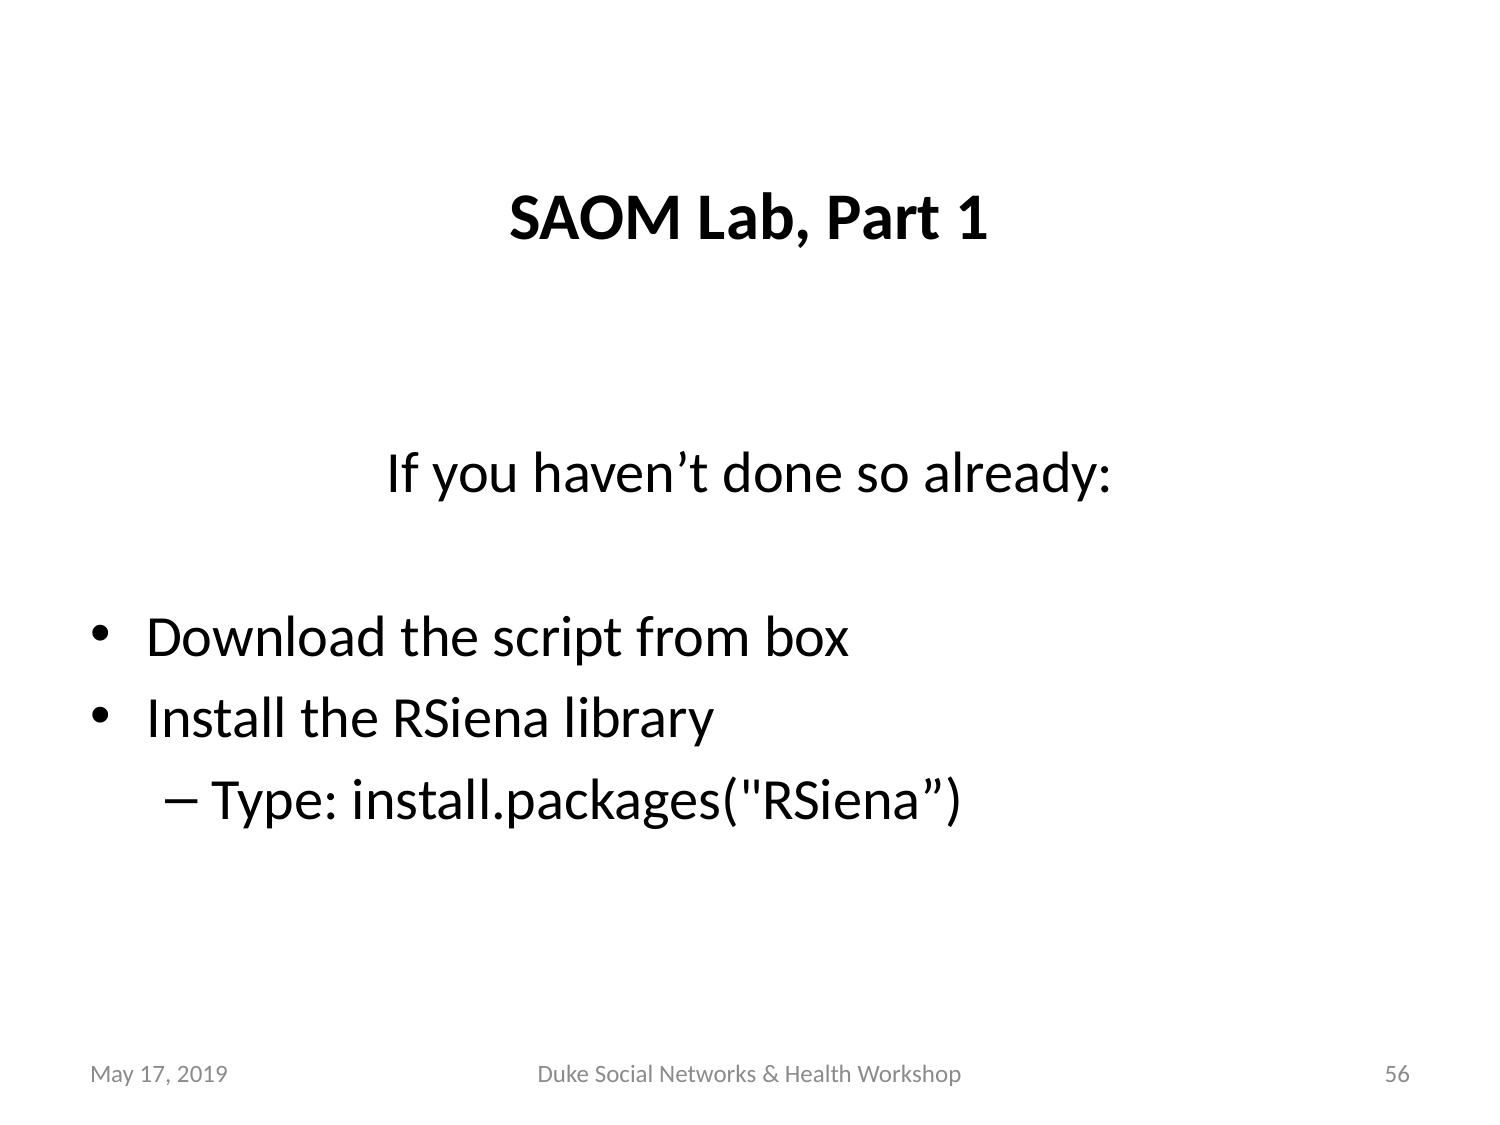

# SAOM Lab, Part 1
If you haven’t done so already:

Download the script from box
Install the RSiena library
Type: install.packages("RSiena”)
May 17, 2019
Duke Social Networks & Health Workshop
56